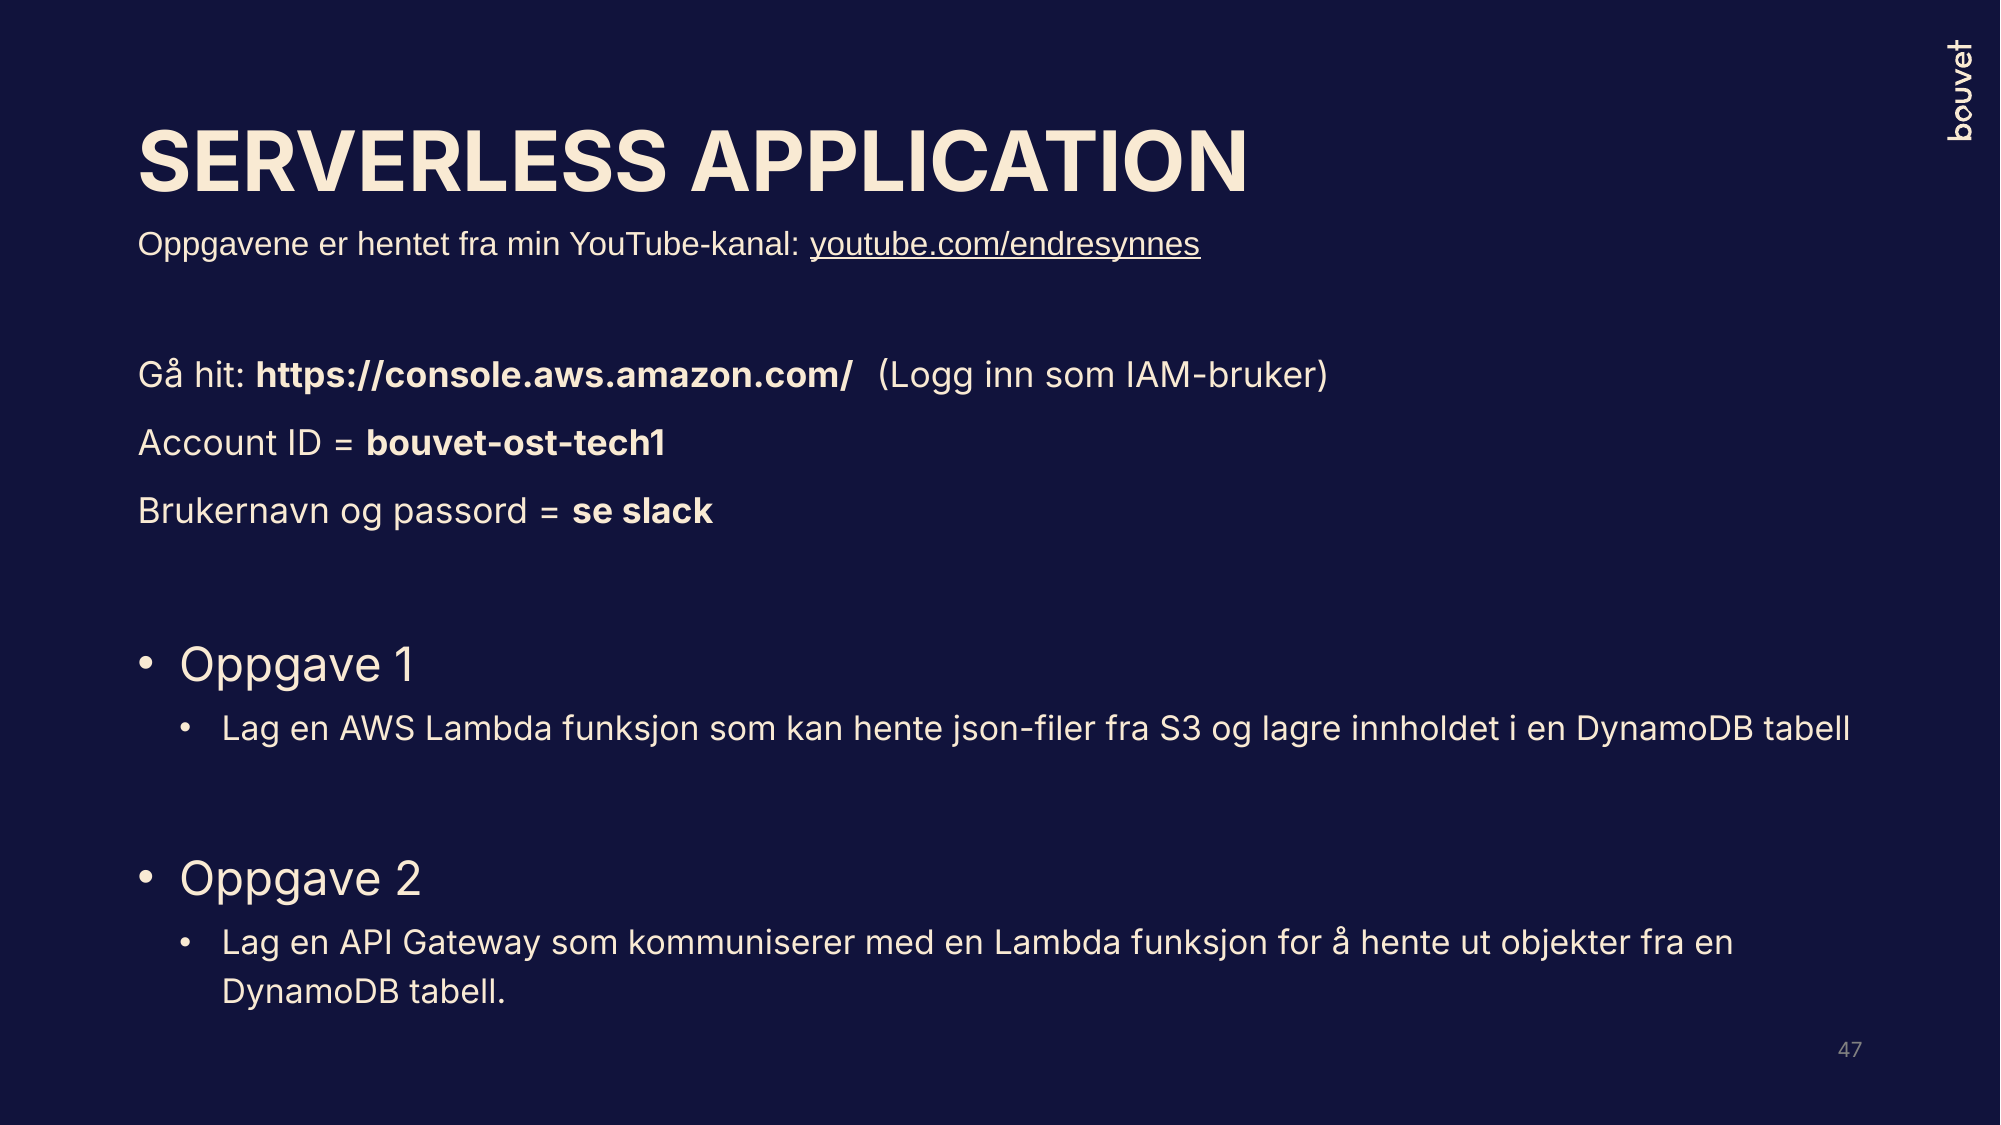

# SERVERLESS APPLICATION
Oppgavene er hentet fra min YouTube-kanal: youtube.com/endresynnes
Gå hit: https://console.aws.amazon.com/	 (Logg inn som IAM-bruker)
Account ID = bouvet-ost-tech1
Brukernavn og passord = se slack

Oppgave 1
Lag en AWS Lambda funksjon som kan hente json-filer fra S3 og lagre innholdet i en DynamoDB tabell

Oppgave 2
Lag en API Gateway som kommuniserer med en Lambda funksjon for å hente ut objekter fra en DynamoDB tabell.
47